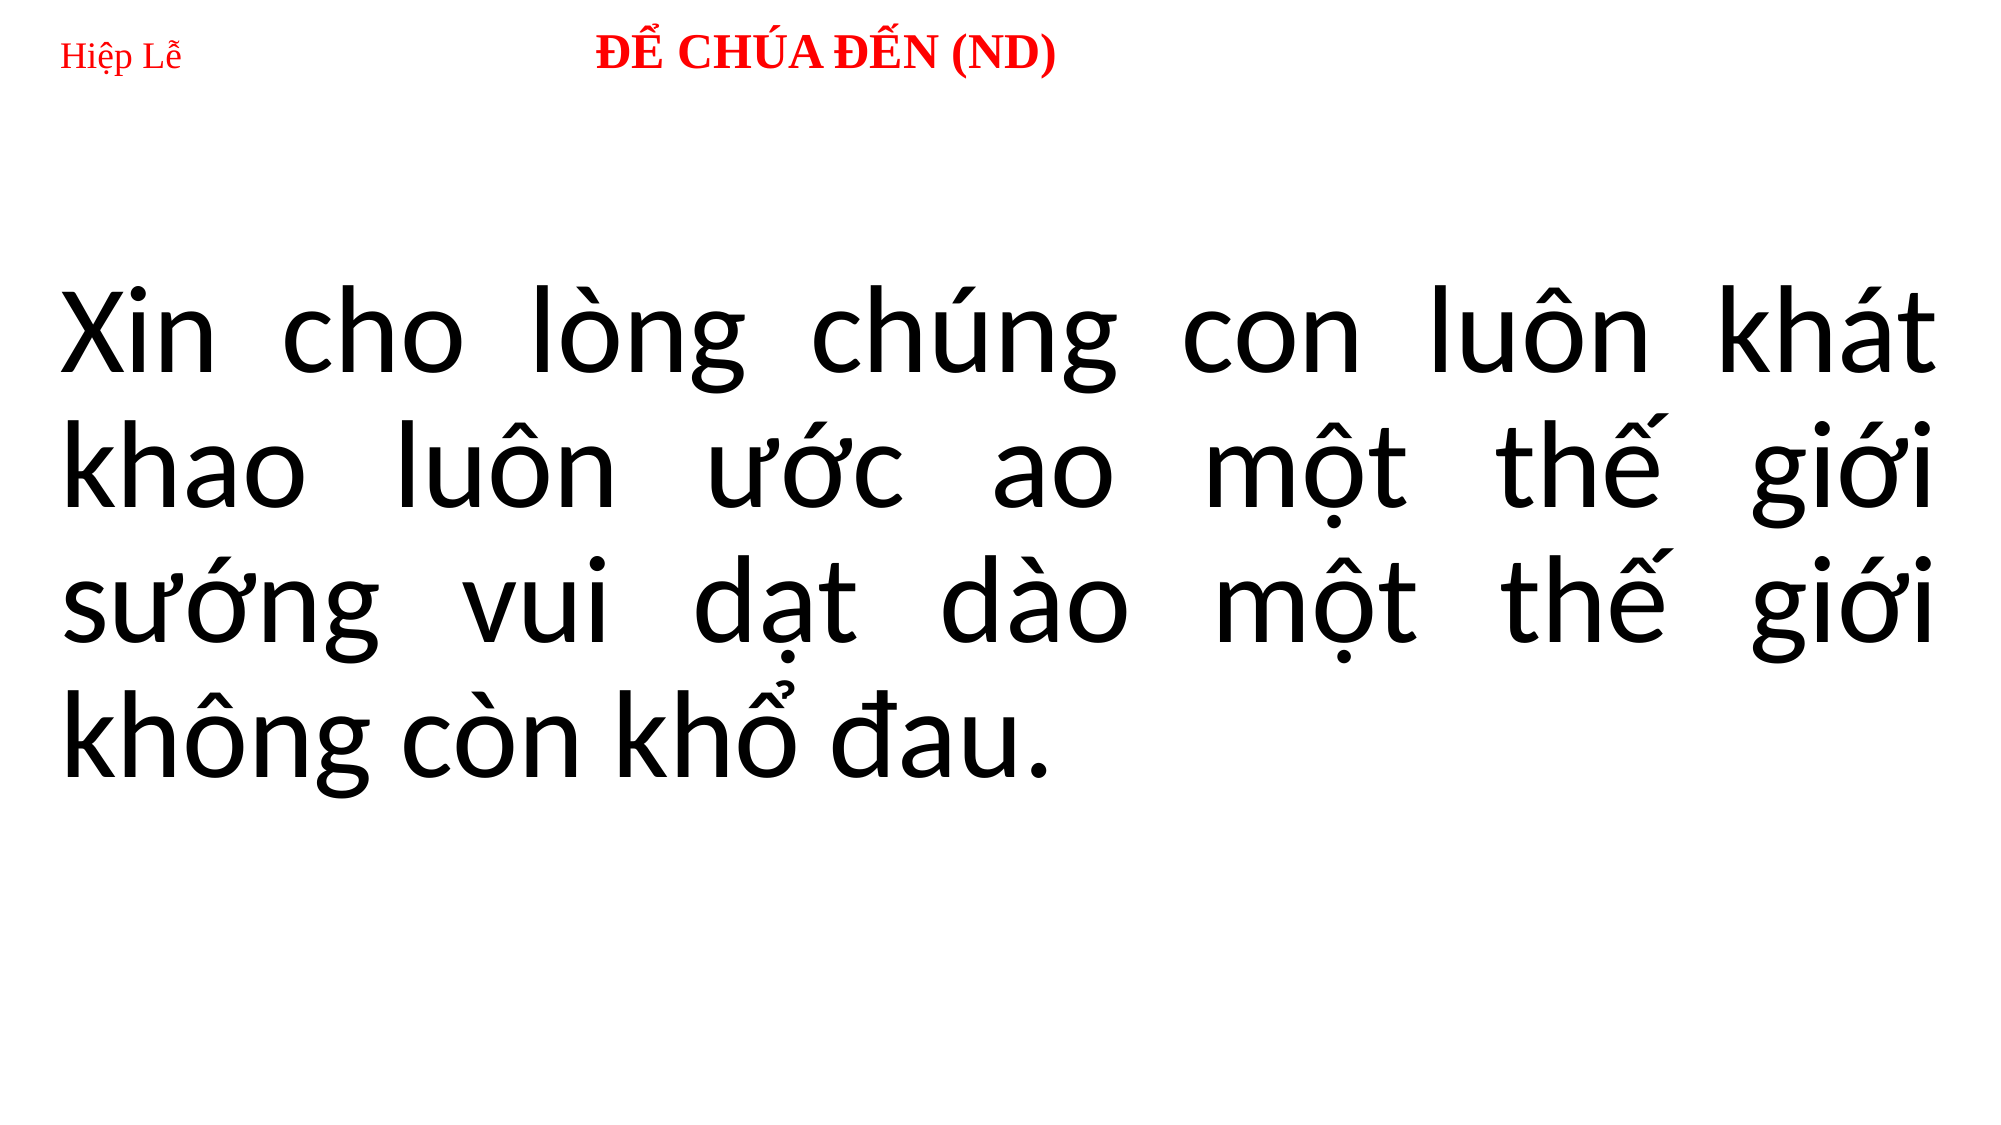

# Hiệp Lễ                             	         ĐỂ CHÚA ĐẾN (ND)
Xin cho lòng chúng con luôn khát khao luôn ước ao một thế giới sướng vui dạt dào một thế giới không còn khổ đau.